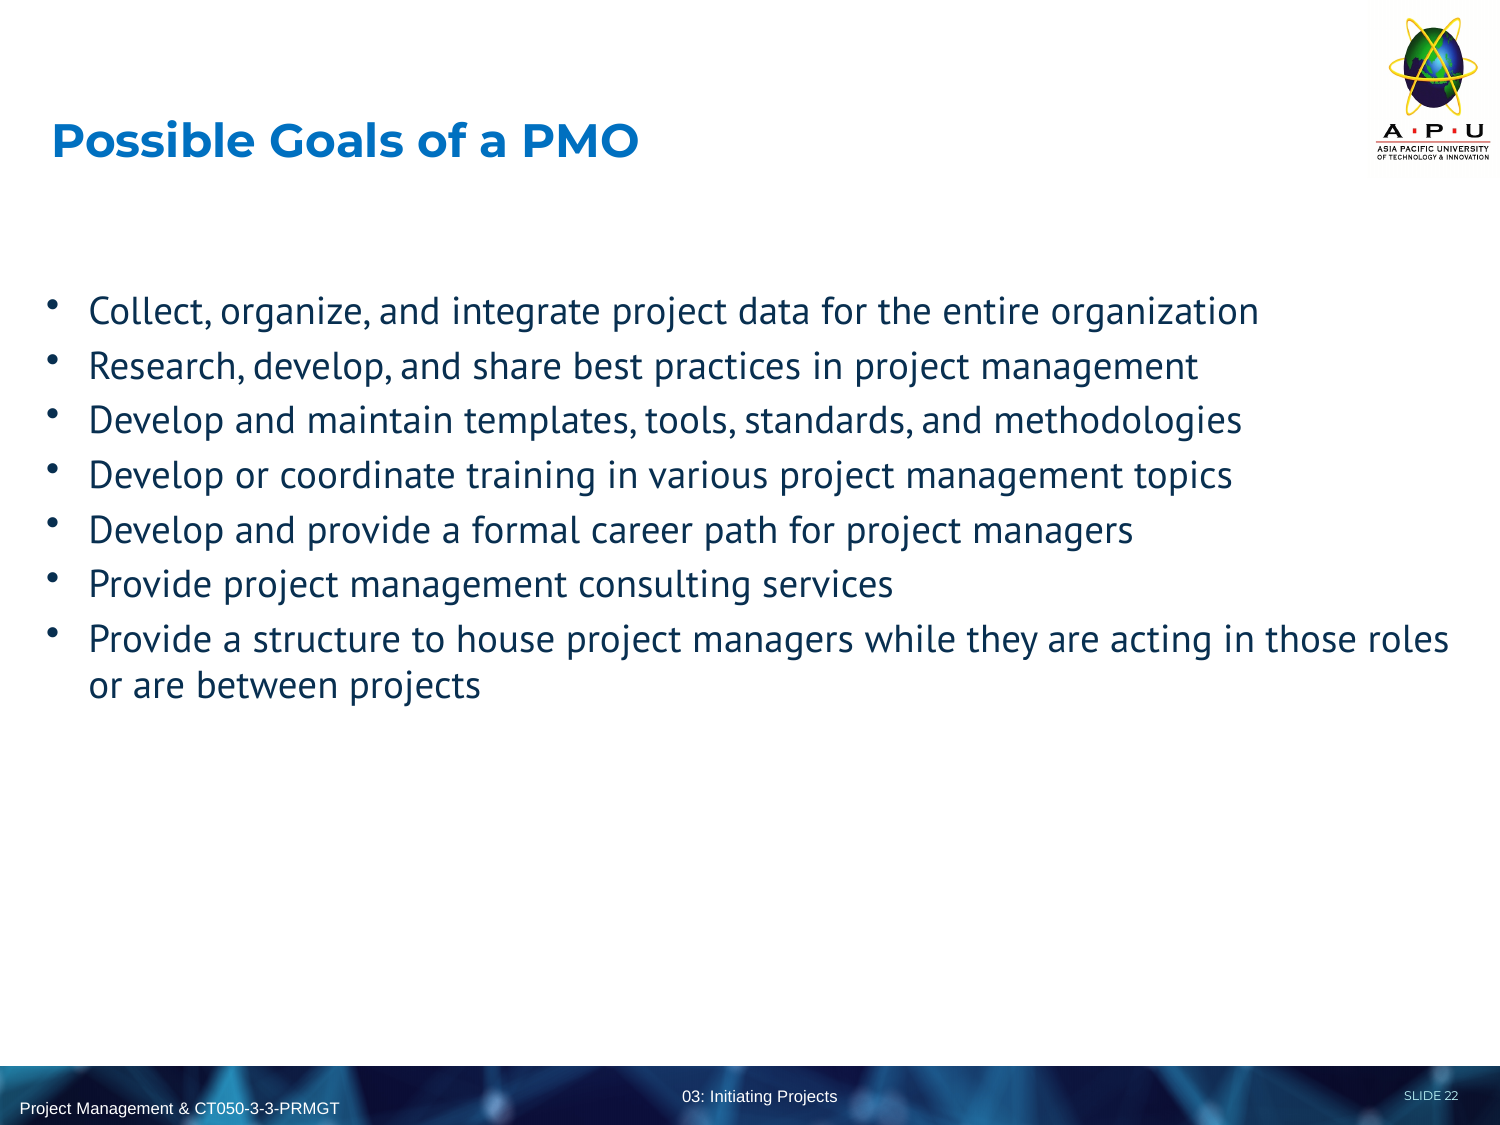

# Possible Goals of a PMO
Collect, organize, and integrate project data for the entire organization
Research, develop, and share best practices in project management
Develop and maintain templates, tools, standards, and methodologies
Develop or coordinate training in various project management topics
Develop and provide a formal career path for project managers
Provide project management consulting services
Provide a structure to house project managers while they are acting in those roles or are between projects